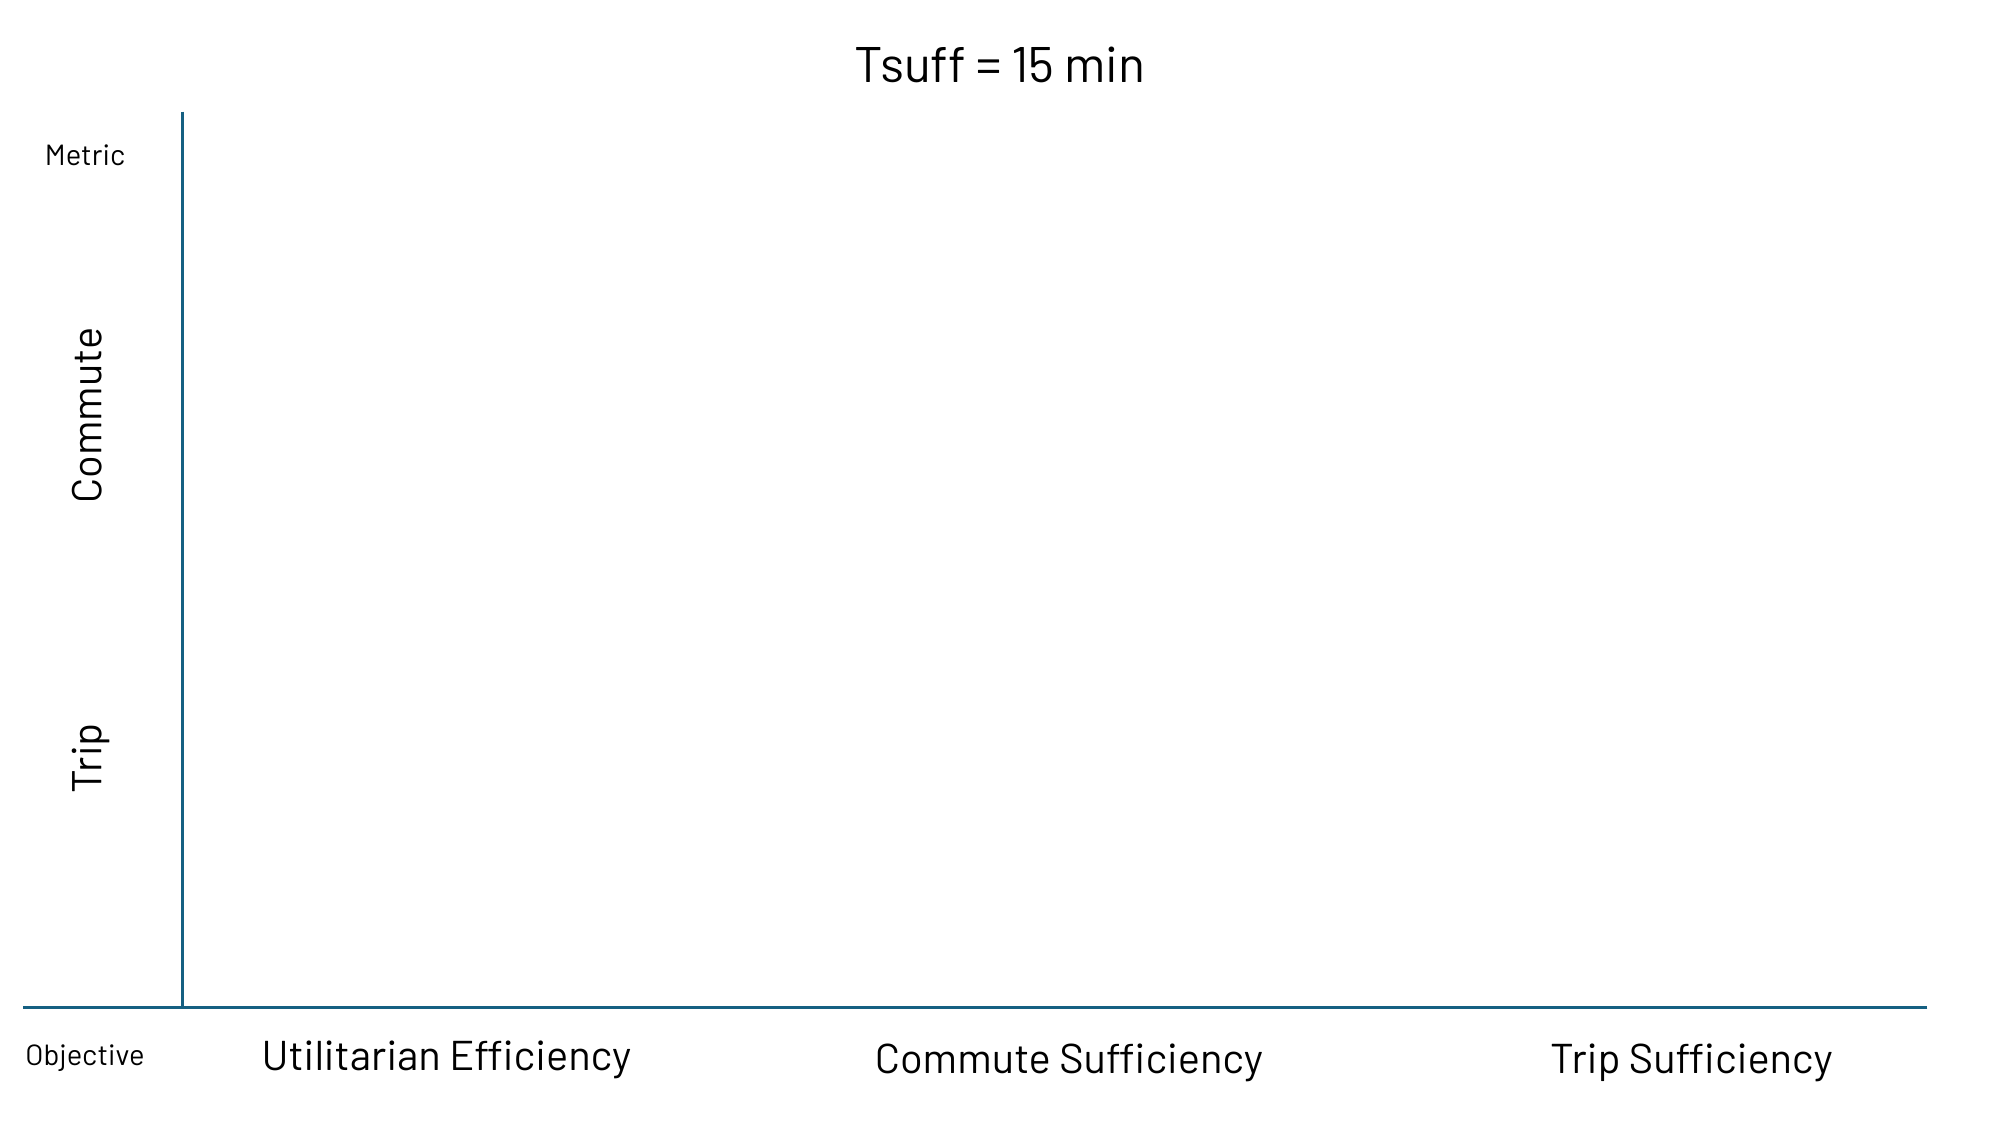

Tsuff = 15 min
Metric
Commute
Trip
Utilitarian Efficiency
Commute Sufficiency
Trip Sufficiency
Objective